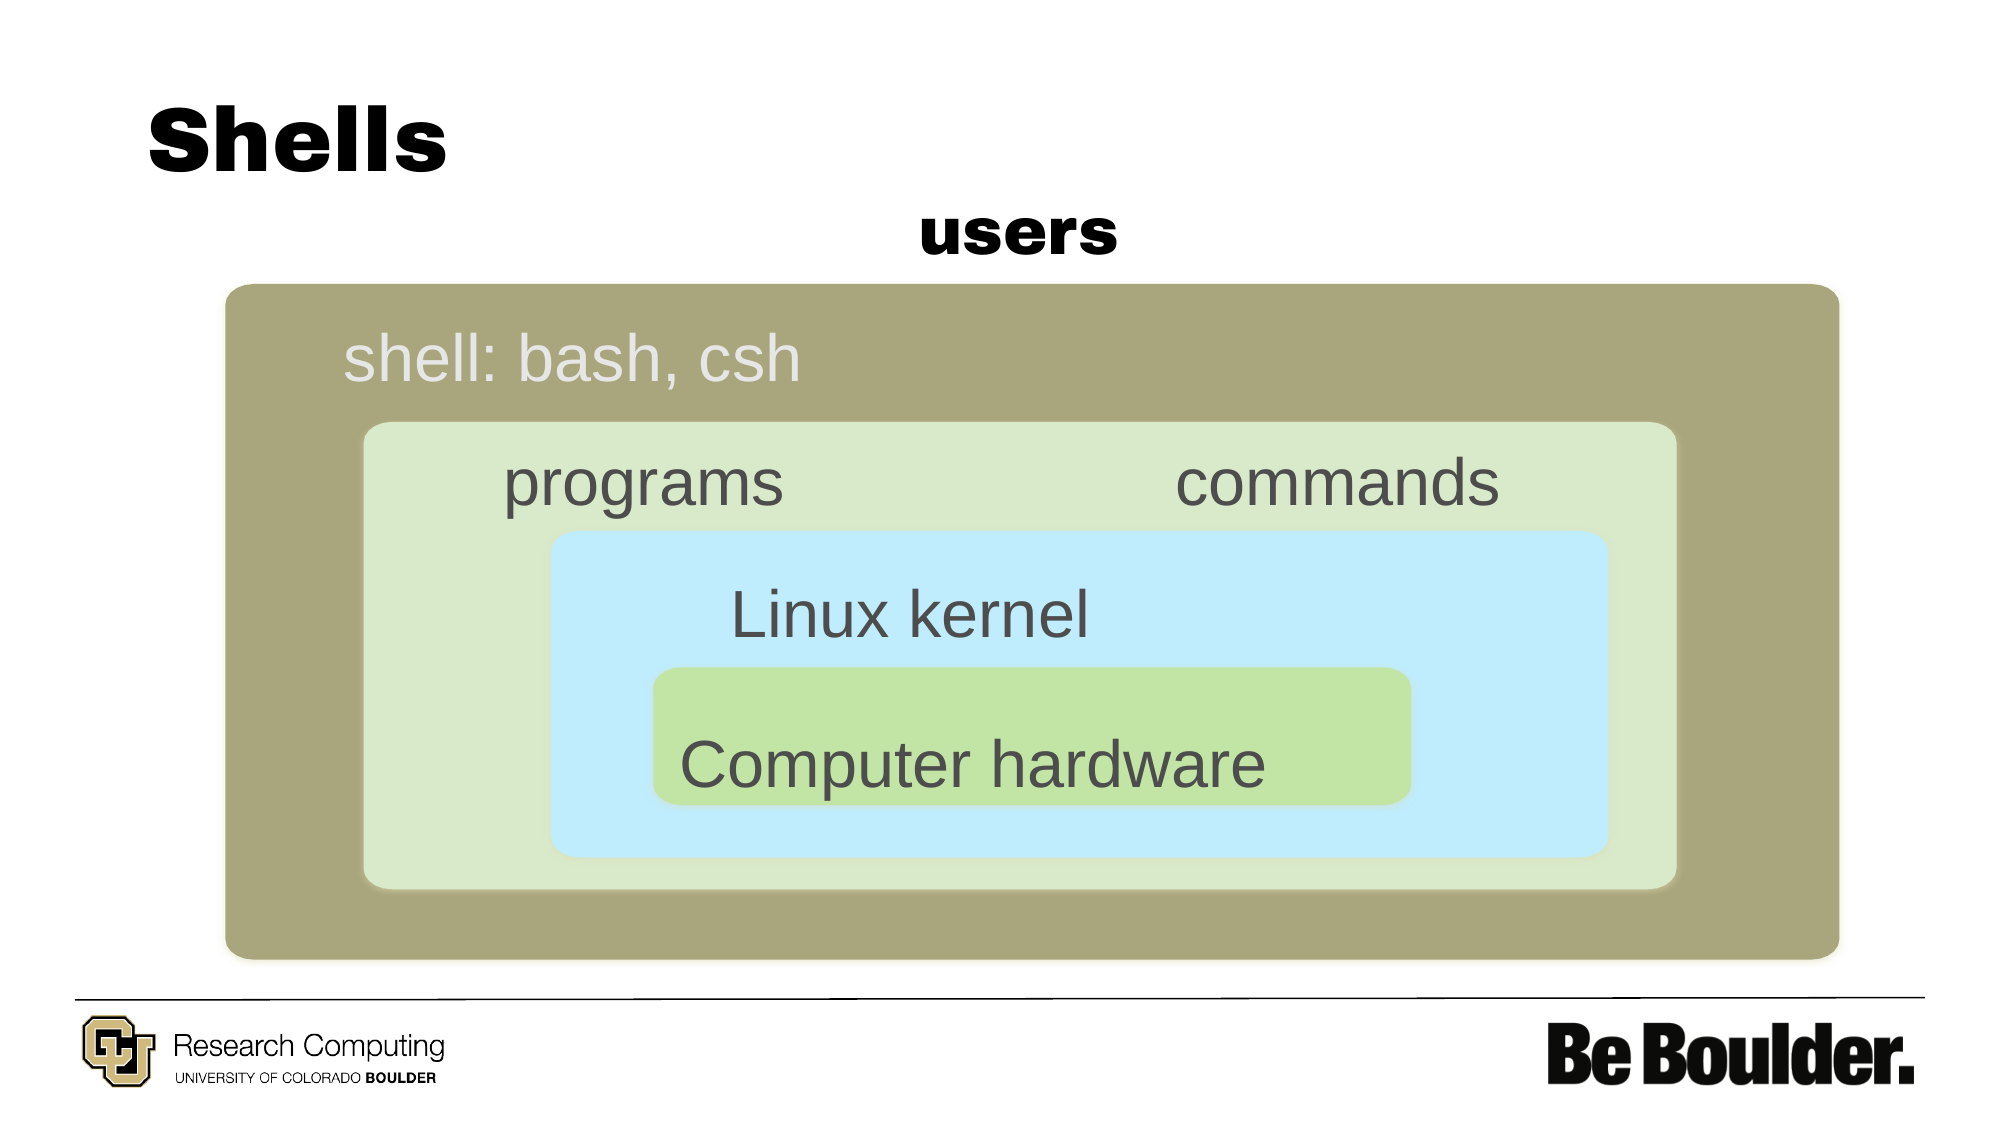

Shells
# users

shell: bash, csh

programs
commands

Linux kernel
Computer hardware

Research Computing @ CU Boulder